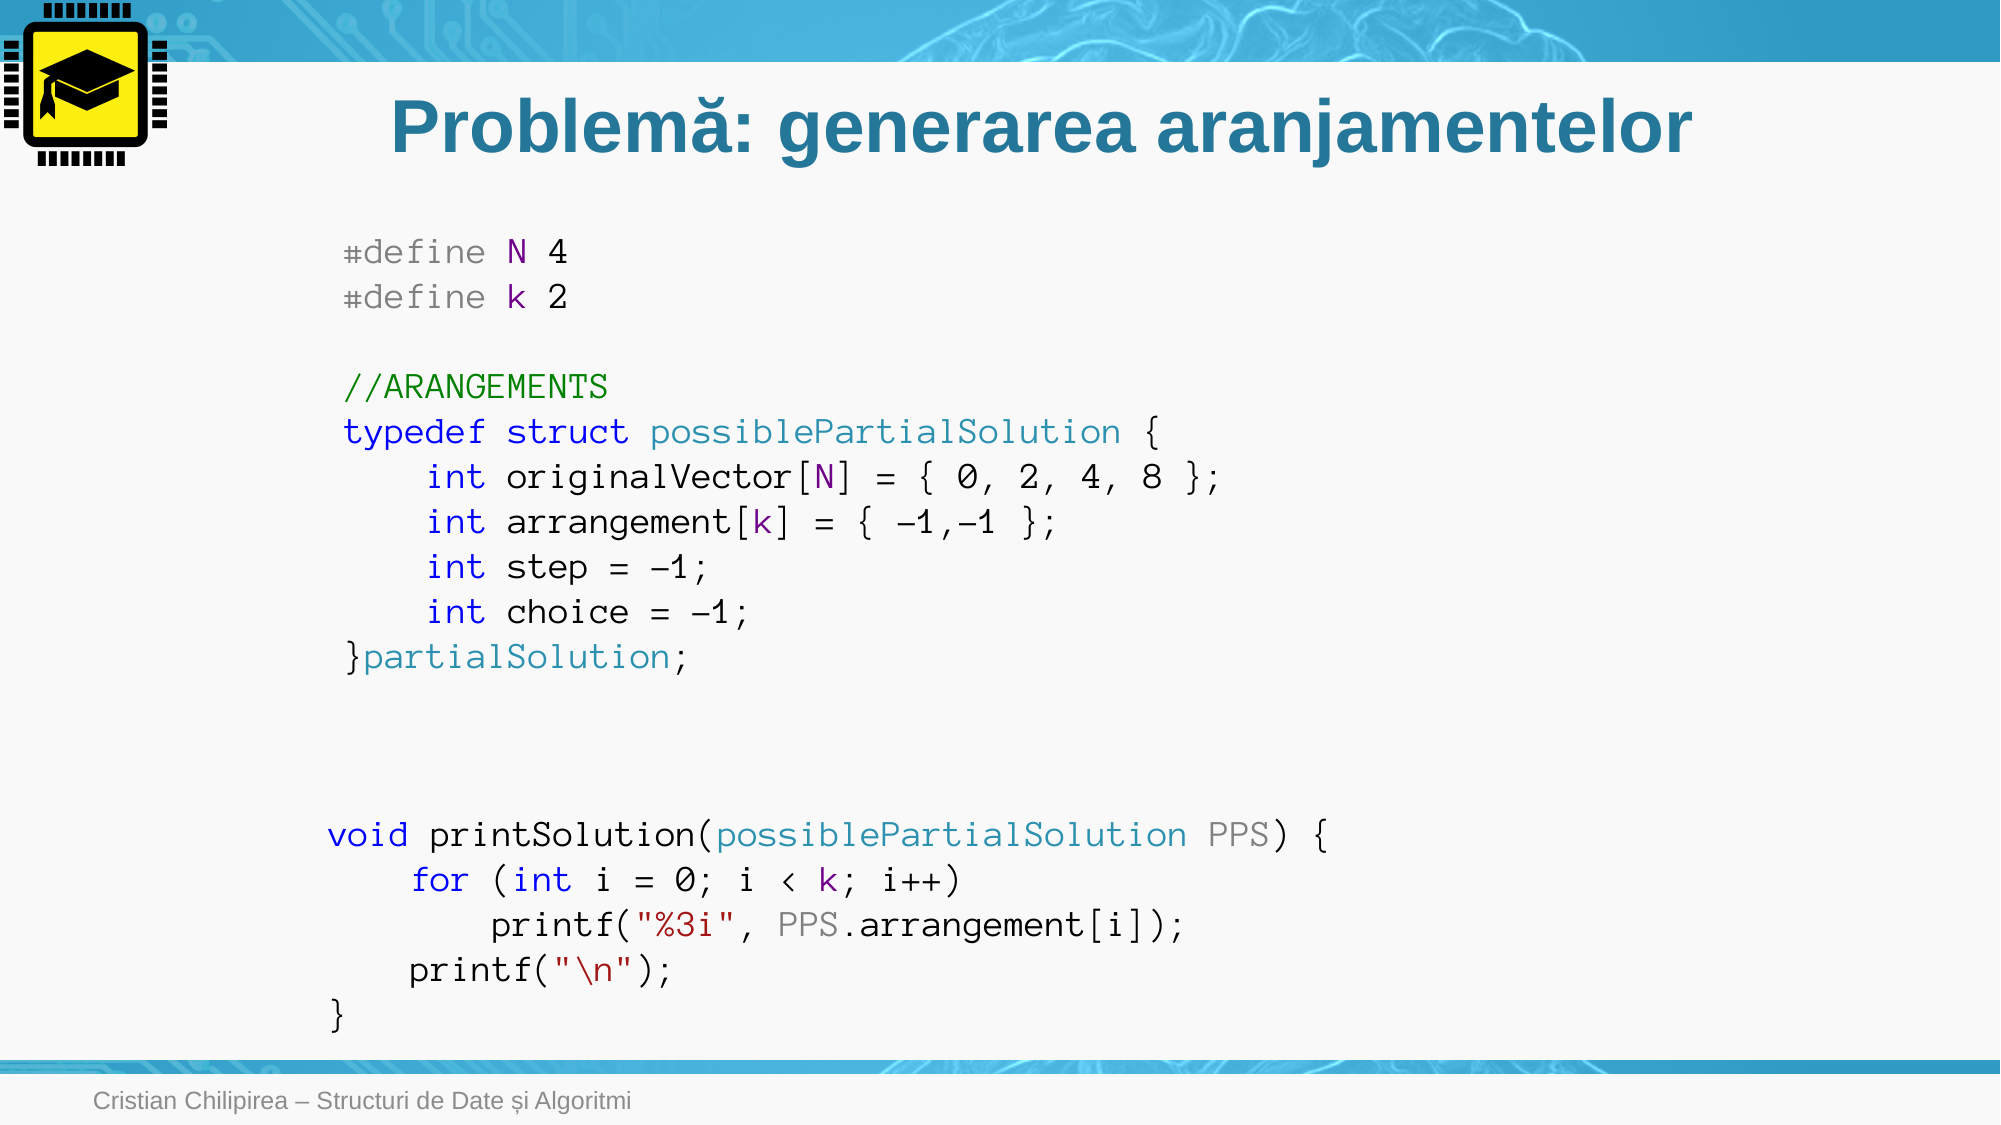

# Problemă: generarea aranjamentelor
#define N 4
#define k 2

//ARANGEMENTS
typedef struct possiblePartialSolution {
    int originalVector[N] = { 0, 2, 4, 8 };
    int arrangement[k] = { -1,-1 };
    int step = -1;
    int choice = -1;
}partialSolution;
void printSolution(possiblePartialSolution PPS) {
    for (int i = 0; i < k; i++)
        printf("%3i", PPS.arrangement[i]);
    printf("\n");
}
Cristian Chilipirea – Structuri de Date și Algoritmi